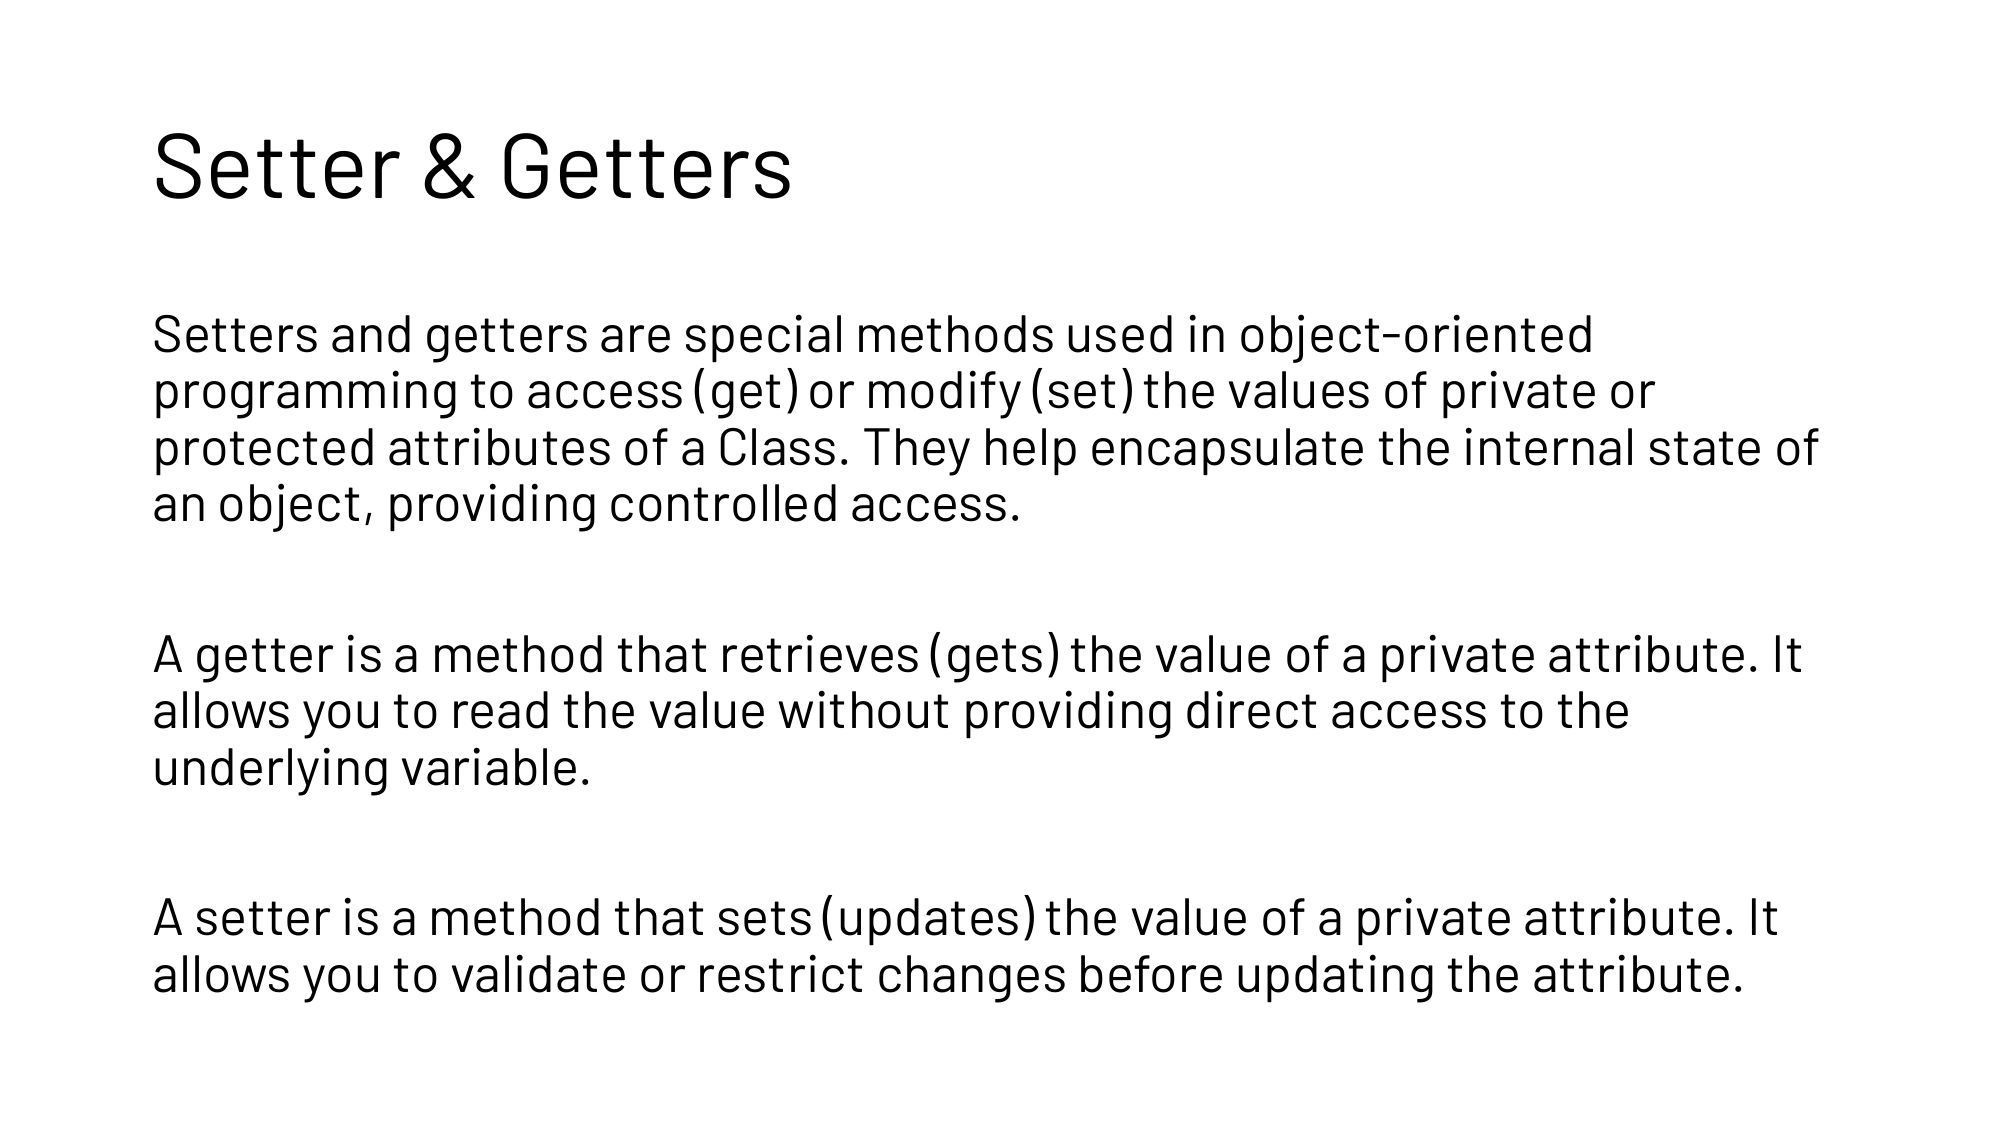

# Setter & Getters
Setters and getters are special methods used in object-oriented programming to access (get) or modify (set) the values of private or protected attributes of a Class. They help encapsulate the internal state of an object, providing controlled access.

A getter is a method that retrieves (gets) the value of a private attribute. It allows you to read the value without providing direct access to the underlying variable.

A setter is a method that sets (updates) the value of a private attribute. It allows you to validate or restrict changes before updating the attribute.